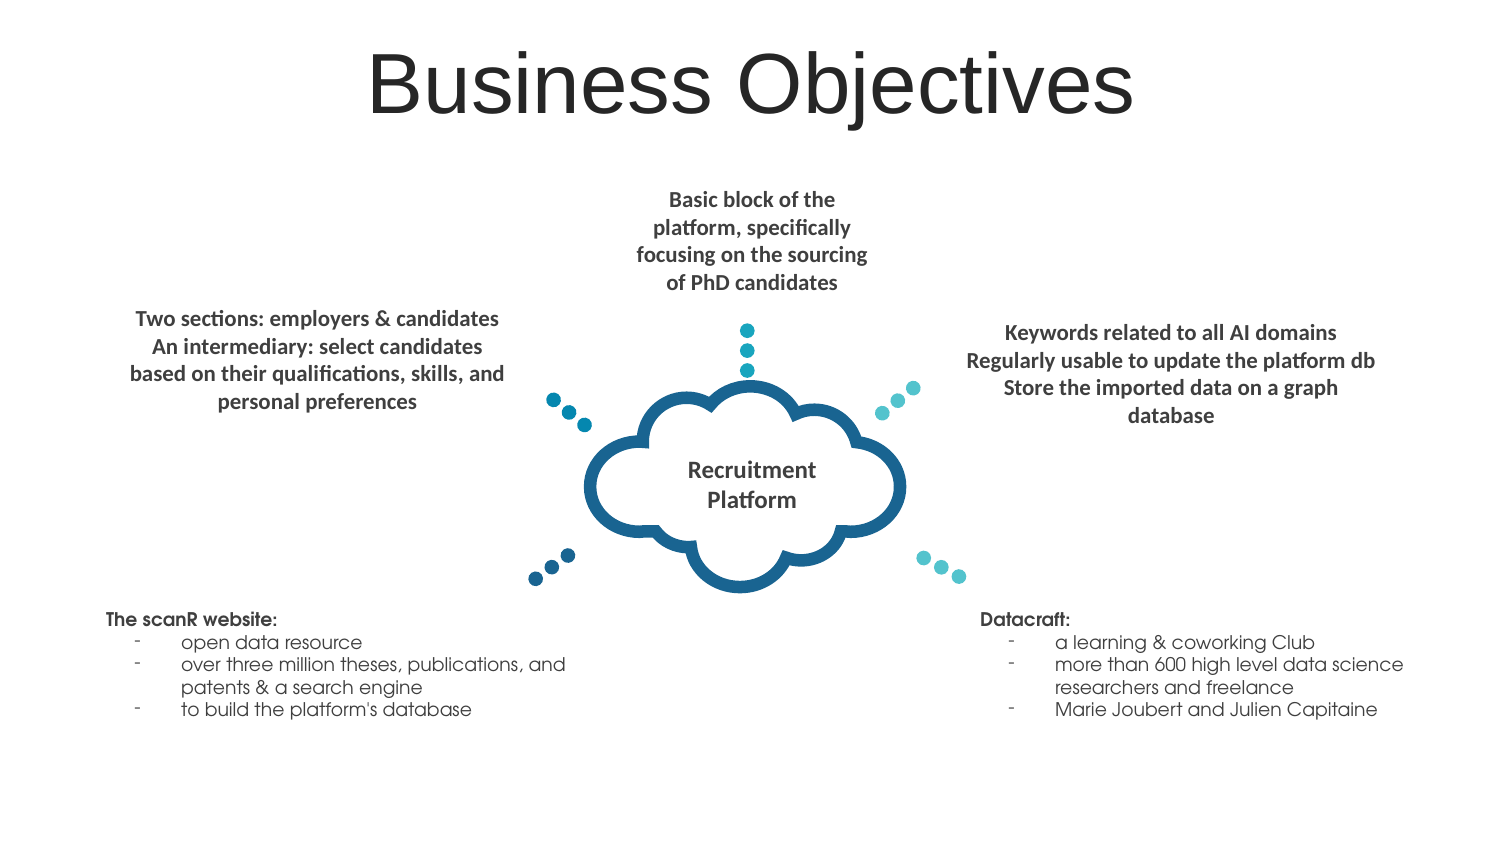

Business Objectives

Basic block of the platform, specifically focusing on the sourcing of PhD candidates
Two sections: employers & candidates
An intermediary: select candidates based on their qualifications, skills, and personal preferences

Keywords related to all AI domains
Regularly usable to update the platform db
Store the imported data on a graph database

Recruitment Platform

The scanR website:
open data resource
over three million theses, publications, and patents & a search engine
to build the platform's database
Datacraft:
a learning & coworking Club
more than 600 high level data science researchers and freelance
Marie Joubert and Julien Capitaine